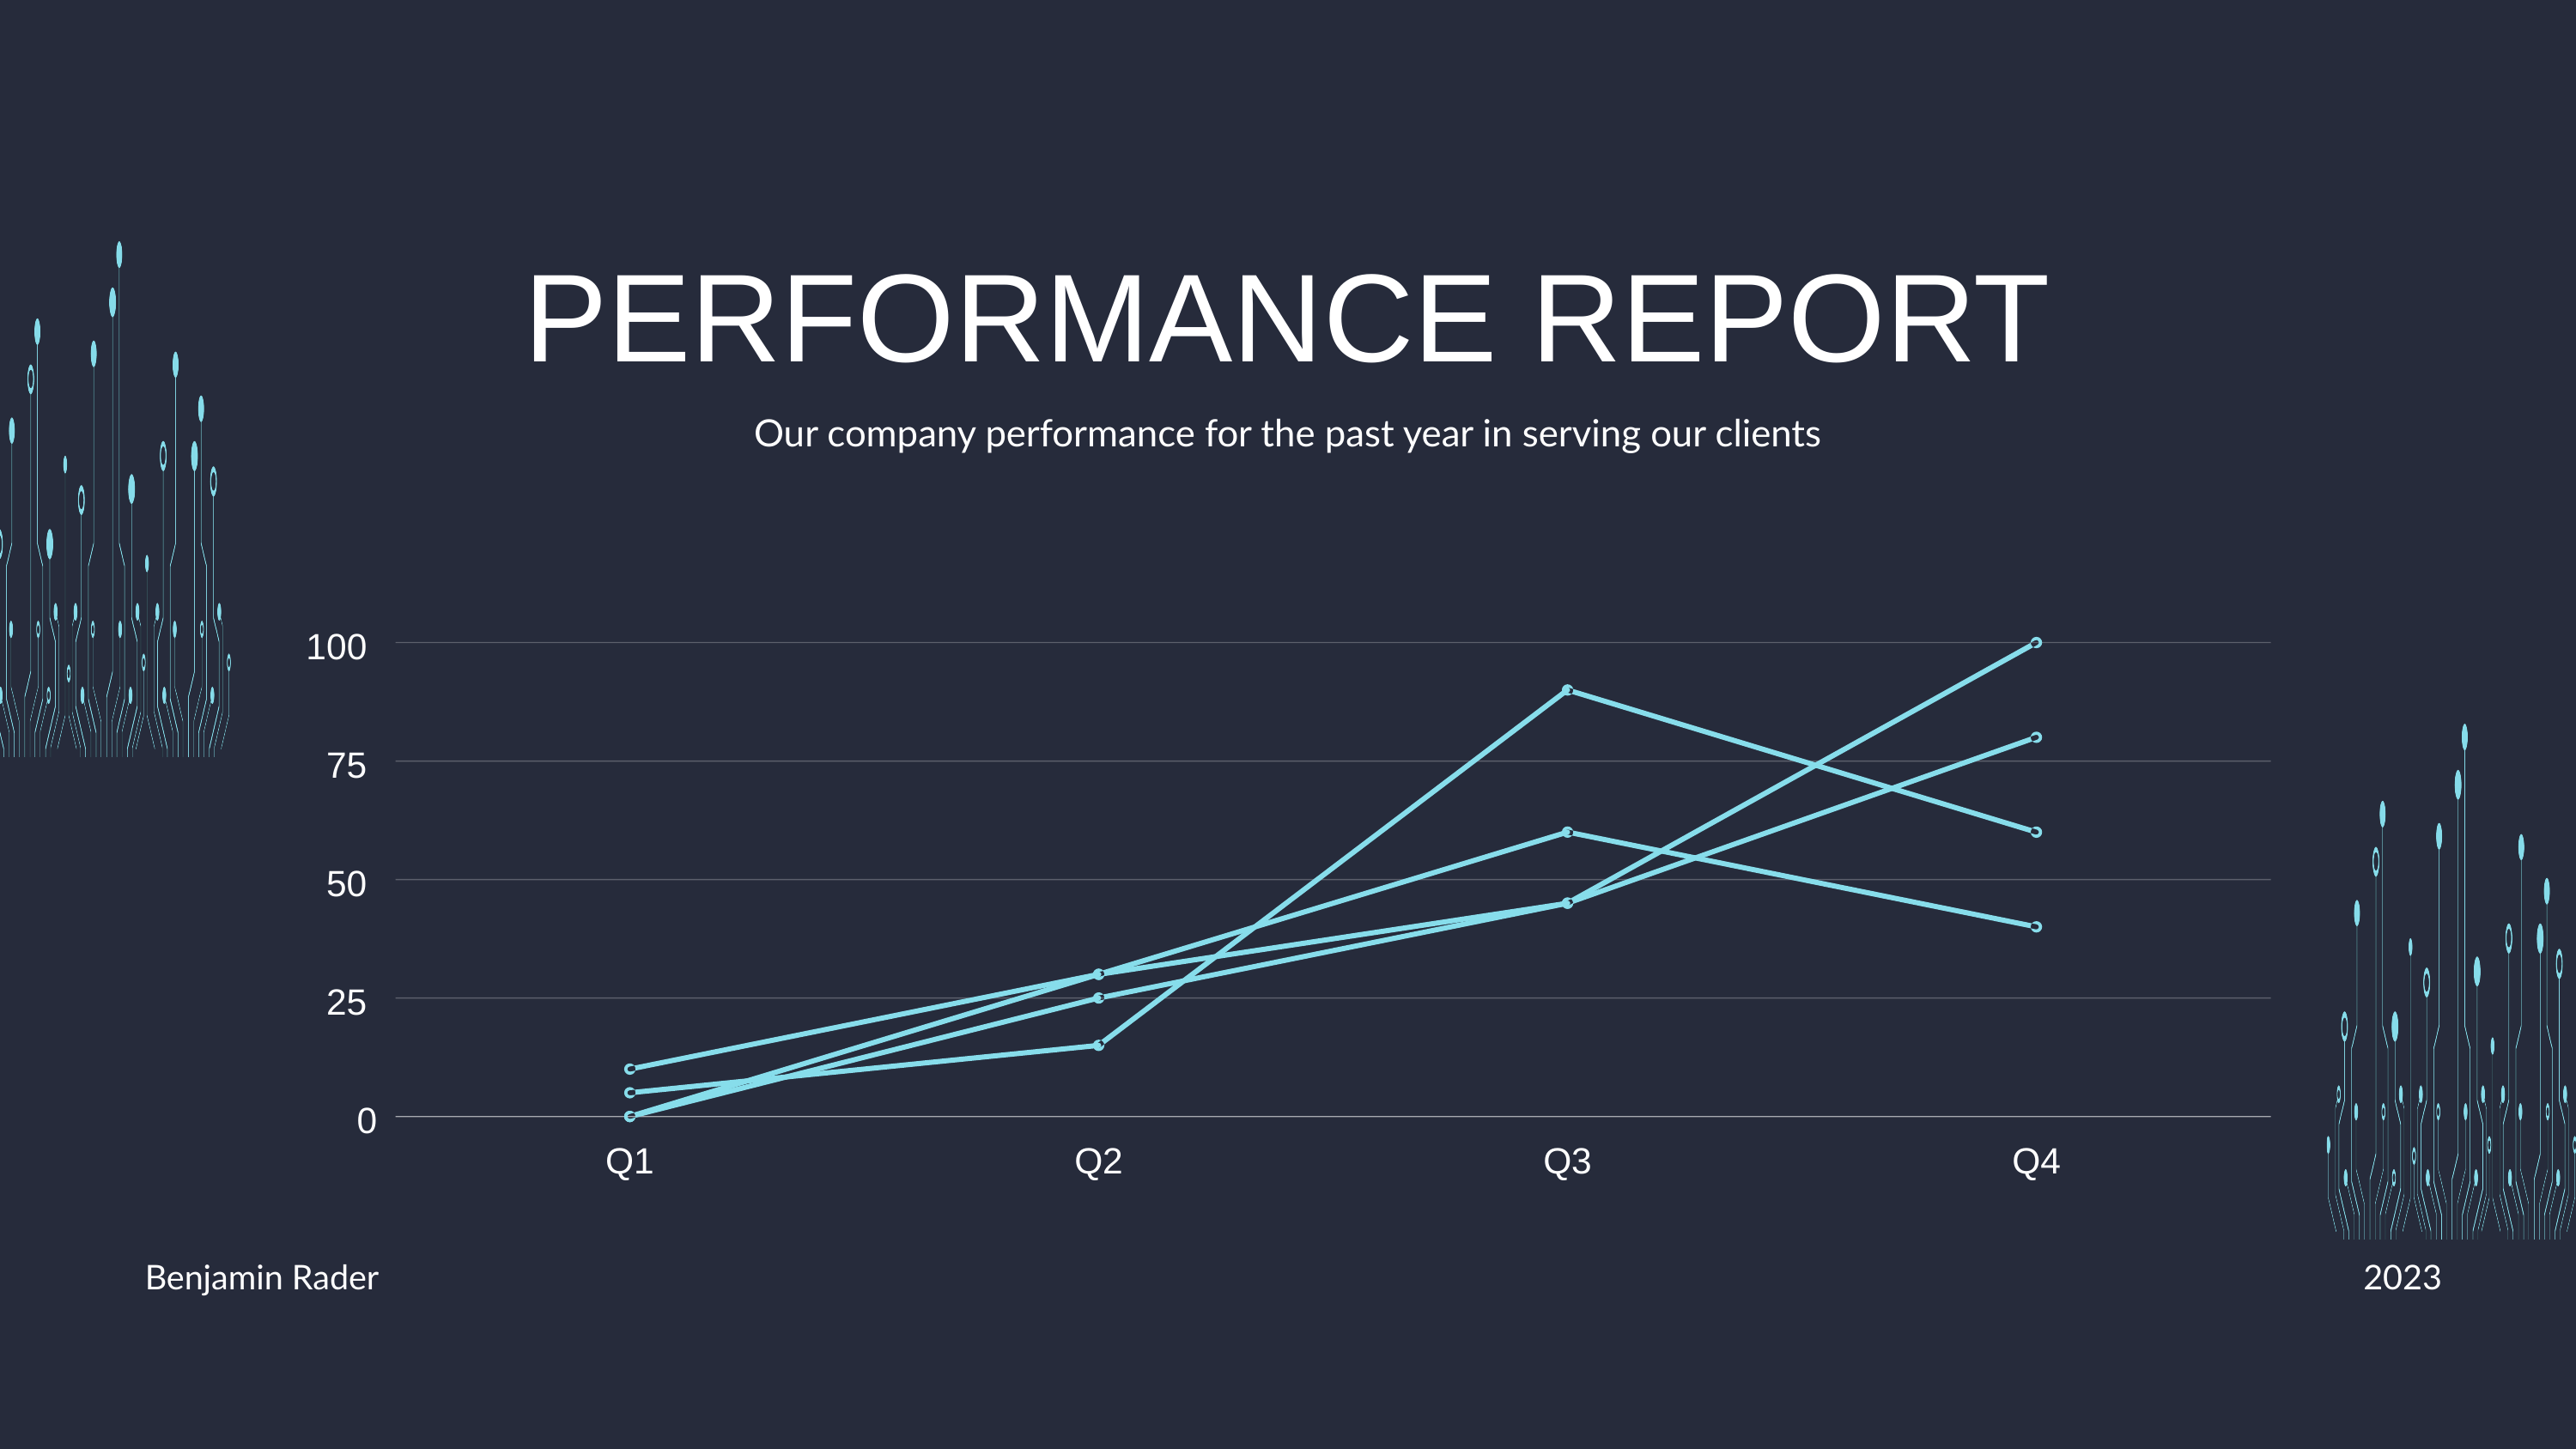

PERFORMANCE REPORT

Our company performance for the past year in serving our clients
100

75
50
25
0
Q1
Q2
Q3
Q4

Benjamin Rader
2023